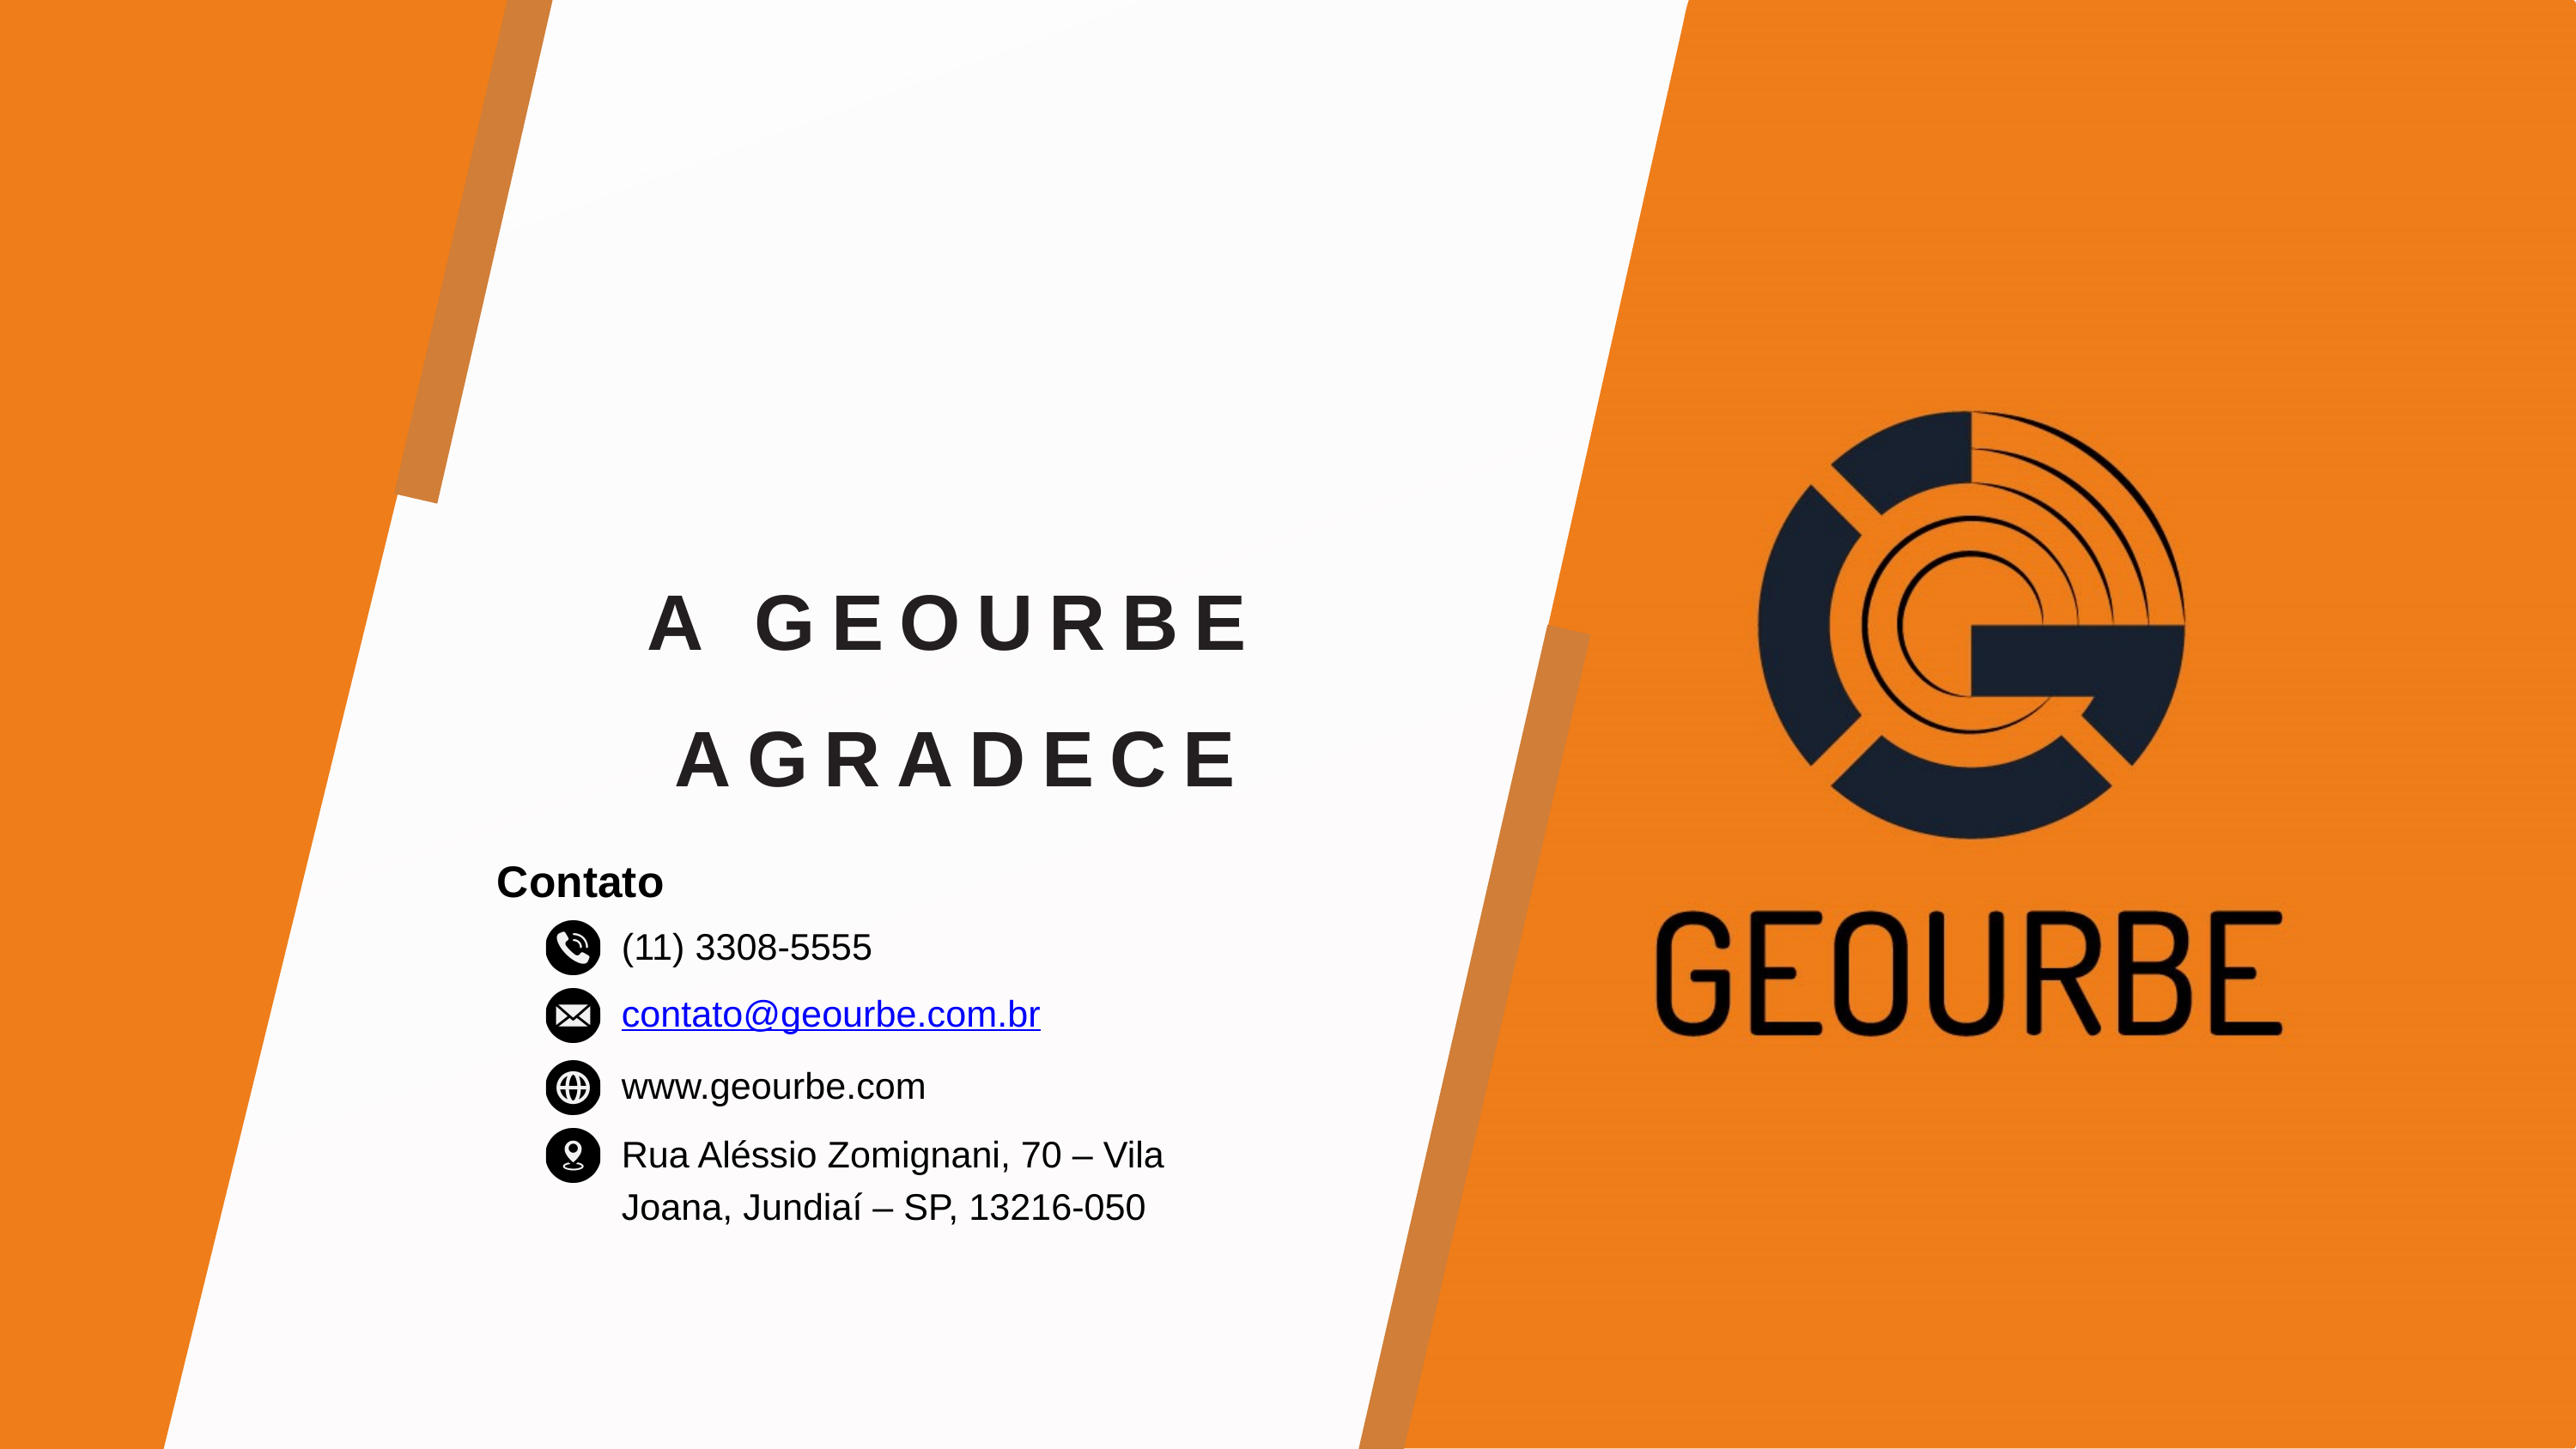

A GEOURBE AGRADECE

Contato
(11) 3308-5555

contato@geourbe.com.br

www.geourbe.com

Rua Aléssio Zomignani, 70 – Vila Joana, Jundiaí – SP, 13216-050